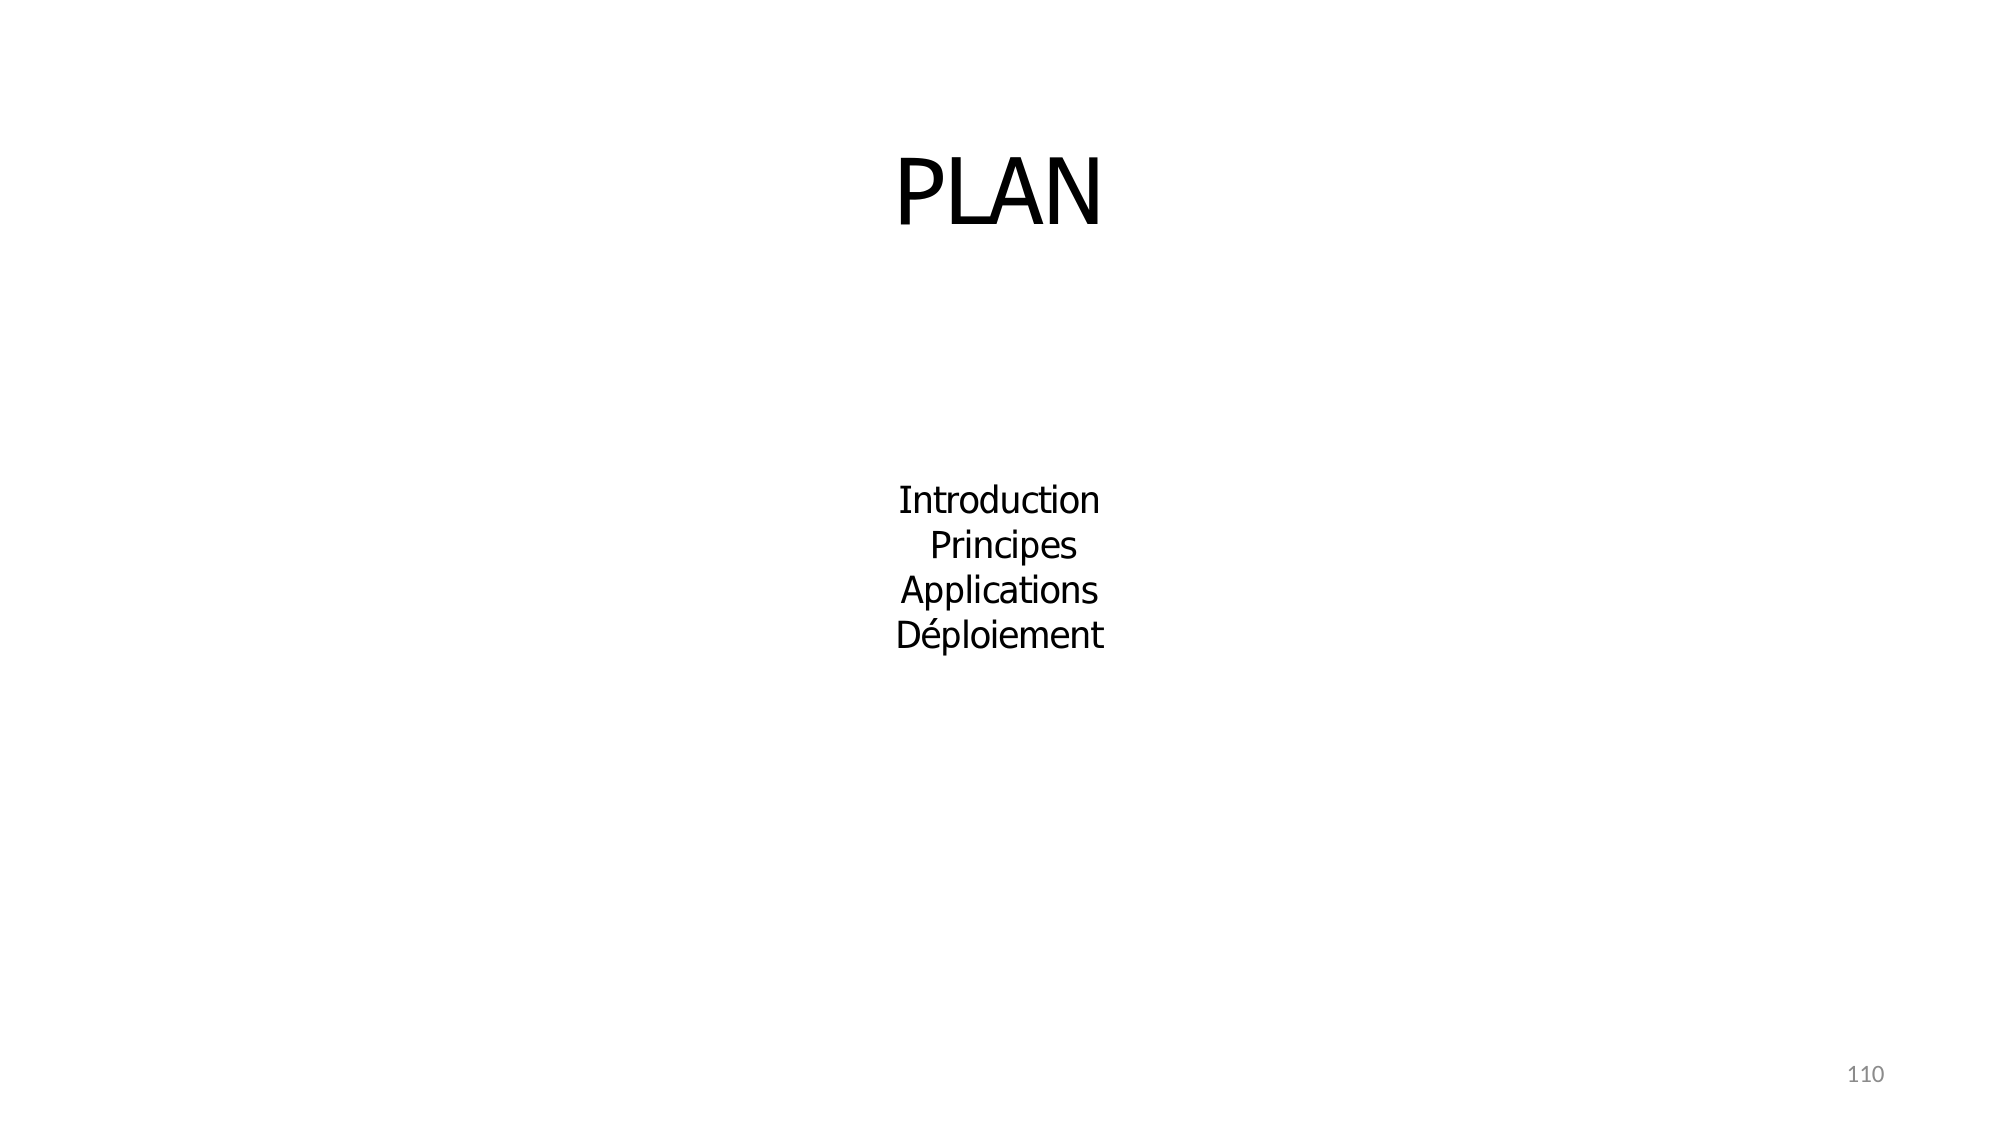

PLAN
# Introduction Principes Applications Déploiement
110